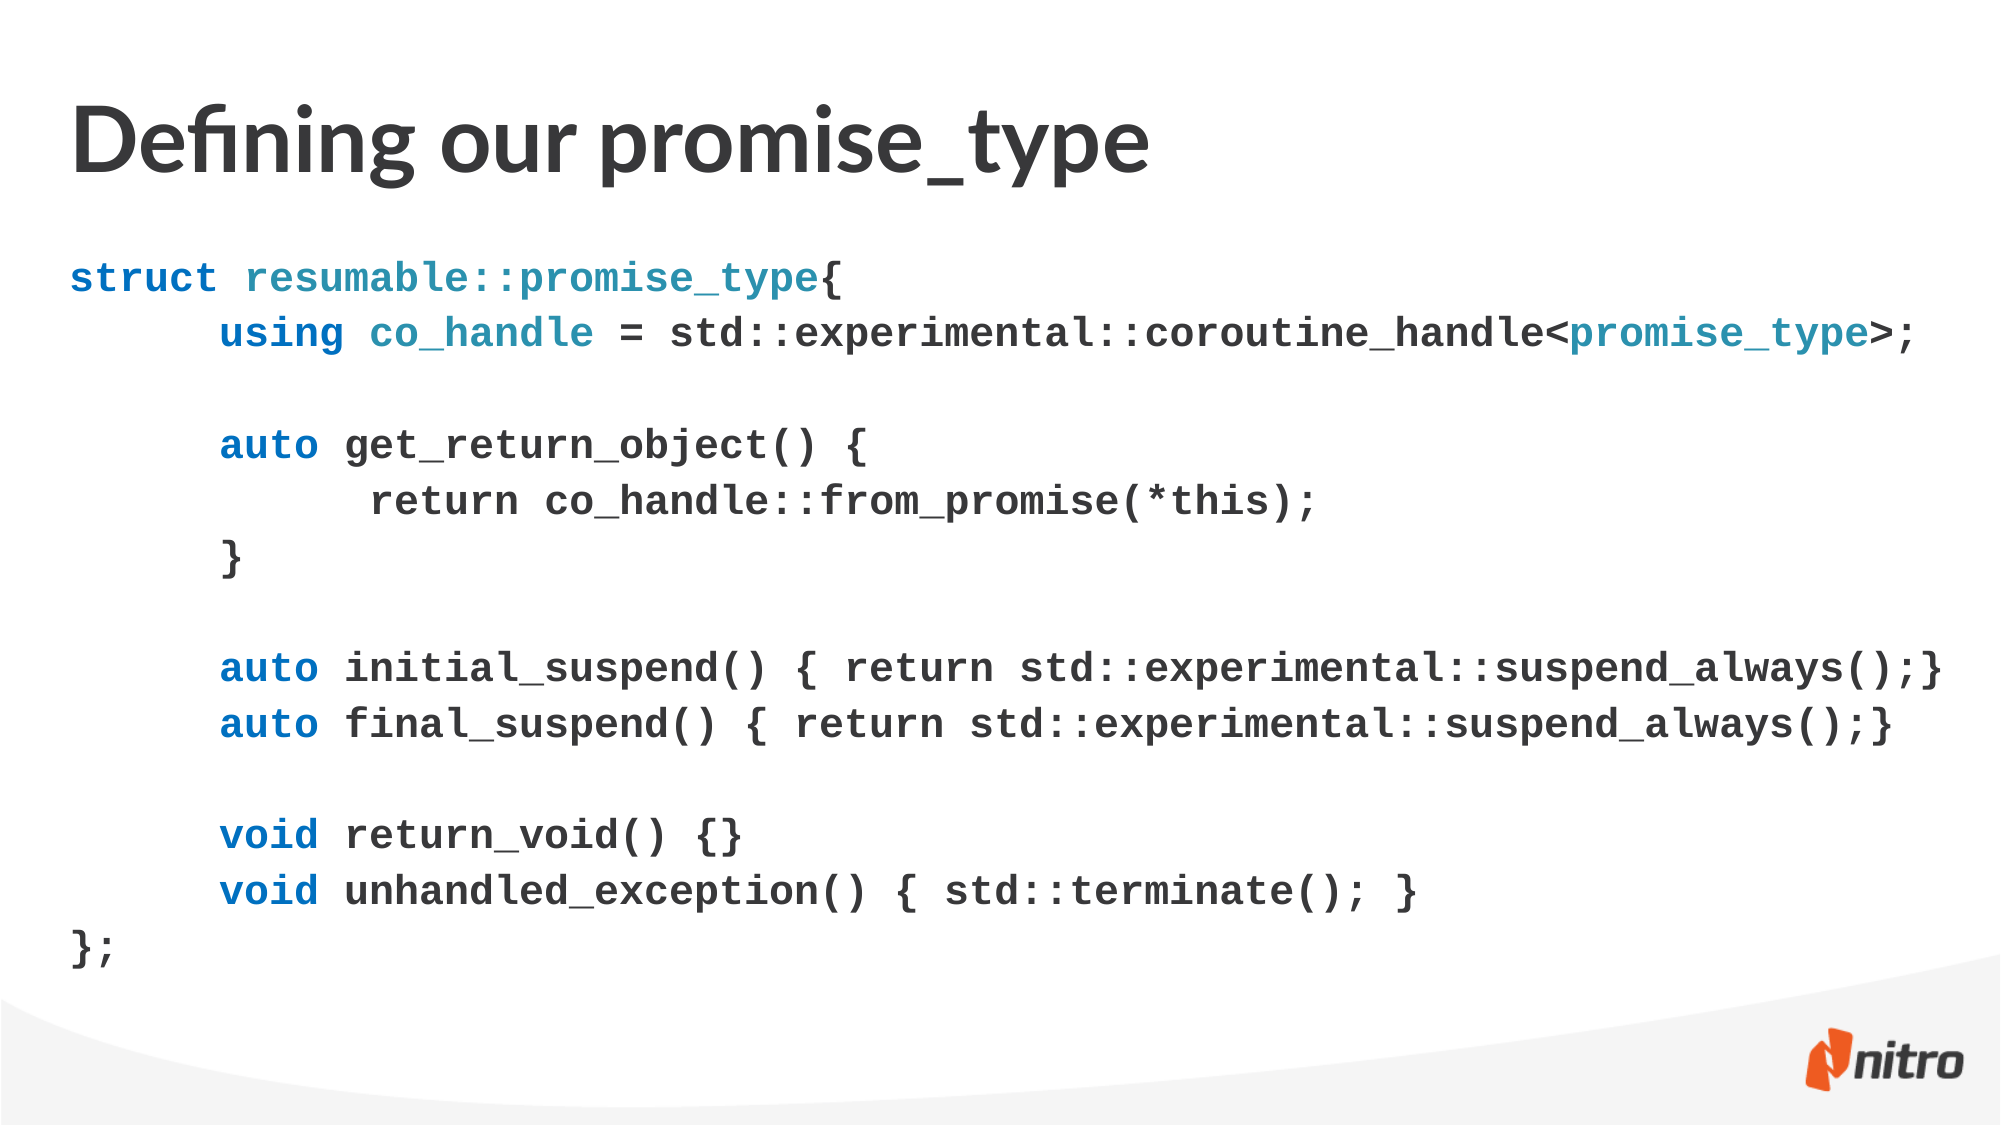

# Defining our promise_type
struct resumable::promise_type{
	using co_handle = std::experimental::coroutine_handle<promise_type>;

	auto get_return_object() {
		return co_handle::from_promise(*this);
	}

	auto initial_suspend() { return std::experimental::suspend_always();}
	auto final_suspend() { return std::experimental::suspend_always();}

	void return_void() {}
	void unhandled_exception() { std::terminate(); }
};